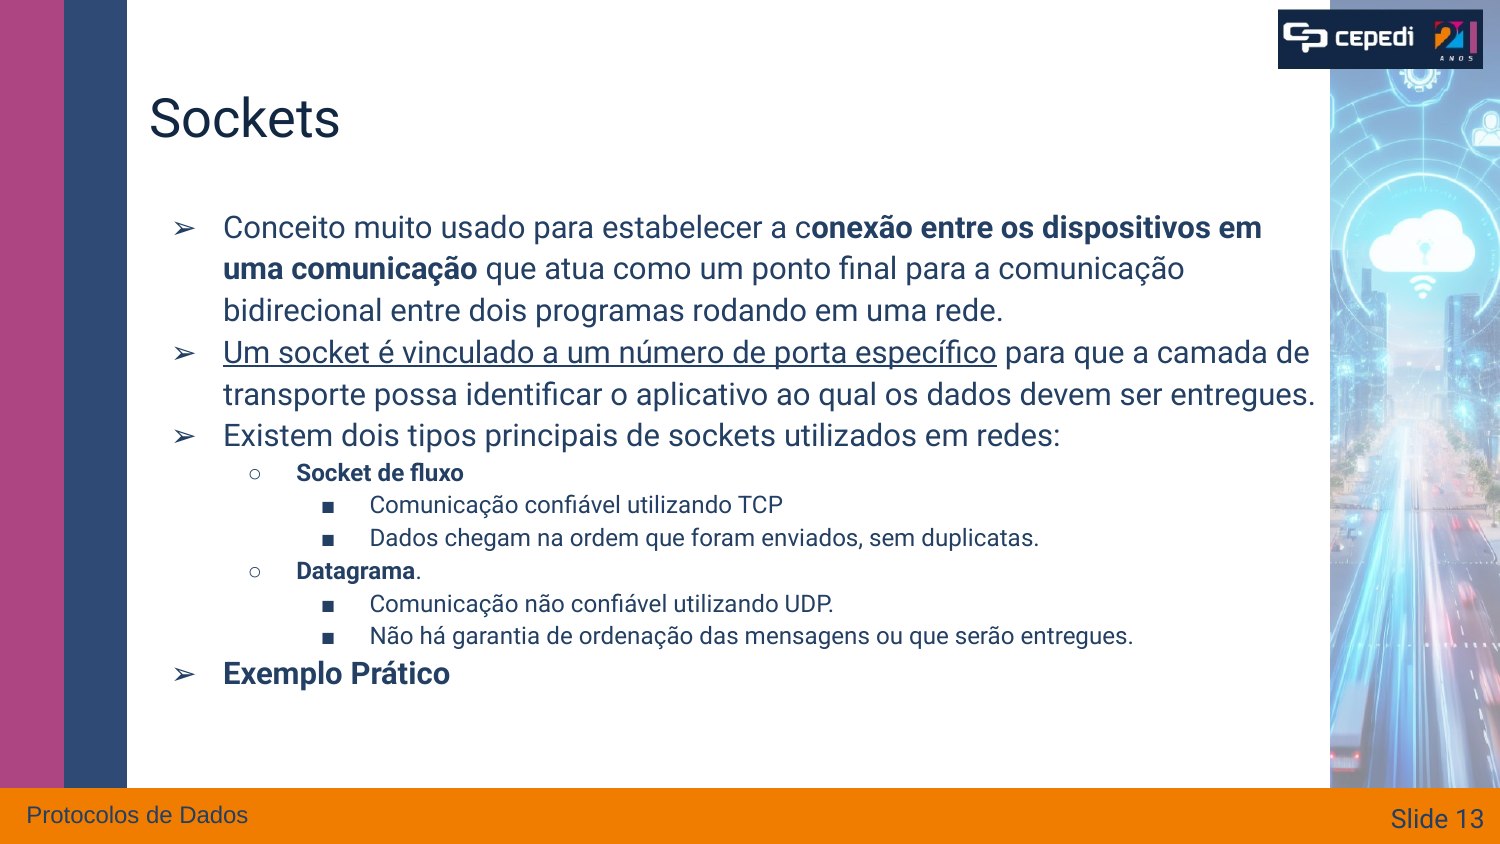

# Sockets
Conceito muito usado para estabelecer a conexão entre os dispositivos em uma comunicação que atua como um ponto final para a comunicação bidirecional entre dois programas rodando em uma rede.
Um socket é vinculado a um número de porta específico para que a camada de transporte possa identificar o aplicativo ao qual os dados devem ser entregues.
Existem dois tipos principais de sockets utilizados em redes:
Socket de fluxo
Comunicação confiável utilizando TCP
Dados chegam na ordem que foram enviados, sem duplicatas.
Datagrama.
Comunicação não confiável utilizando UDP.
Não há garantia de ordenação das mensagens ou que serão entregues.
Exemplo Prático
Protocolos de Dados
Slide 13